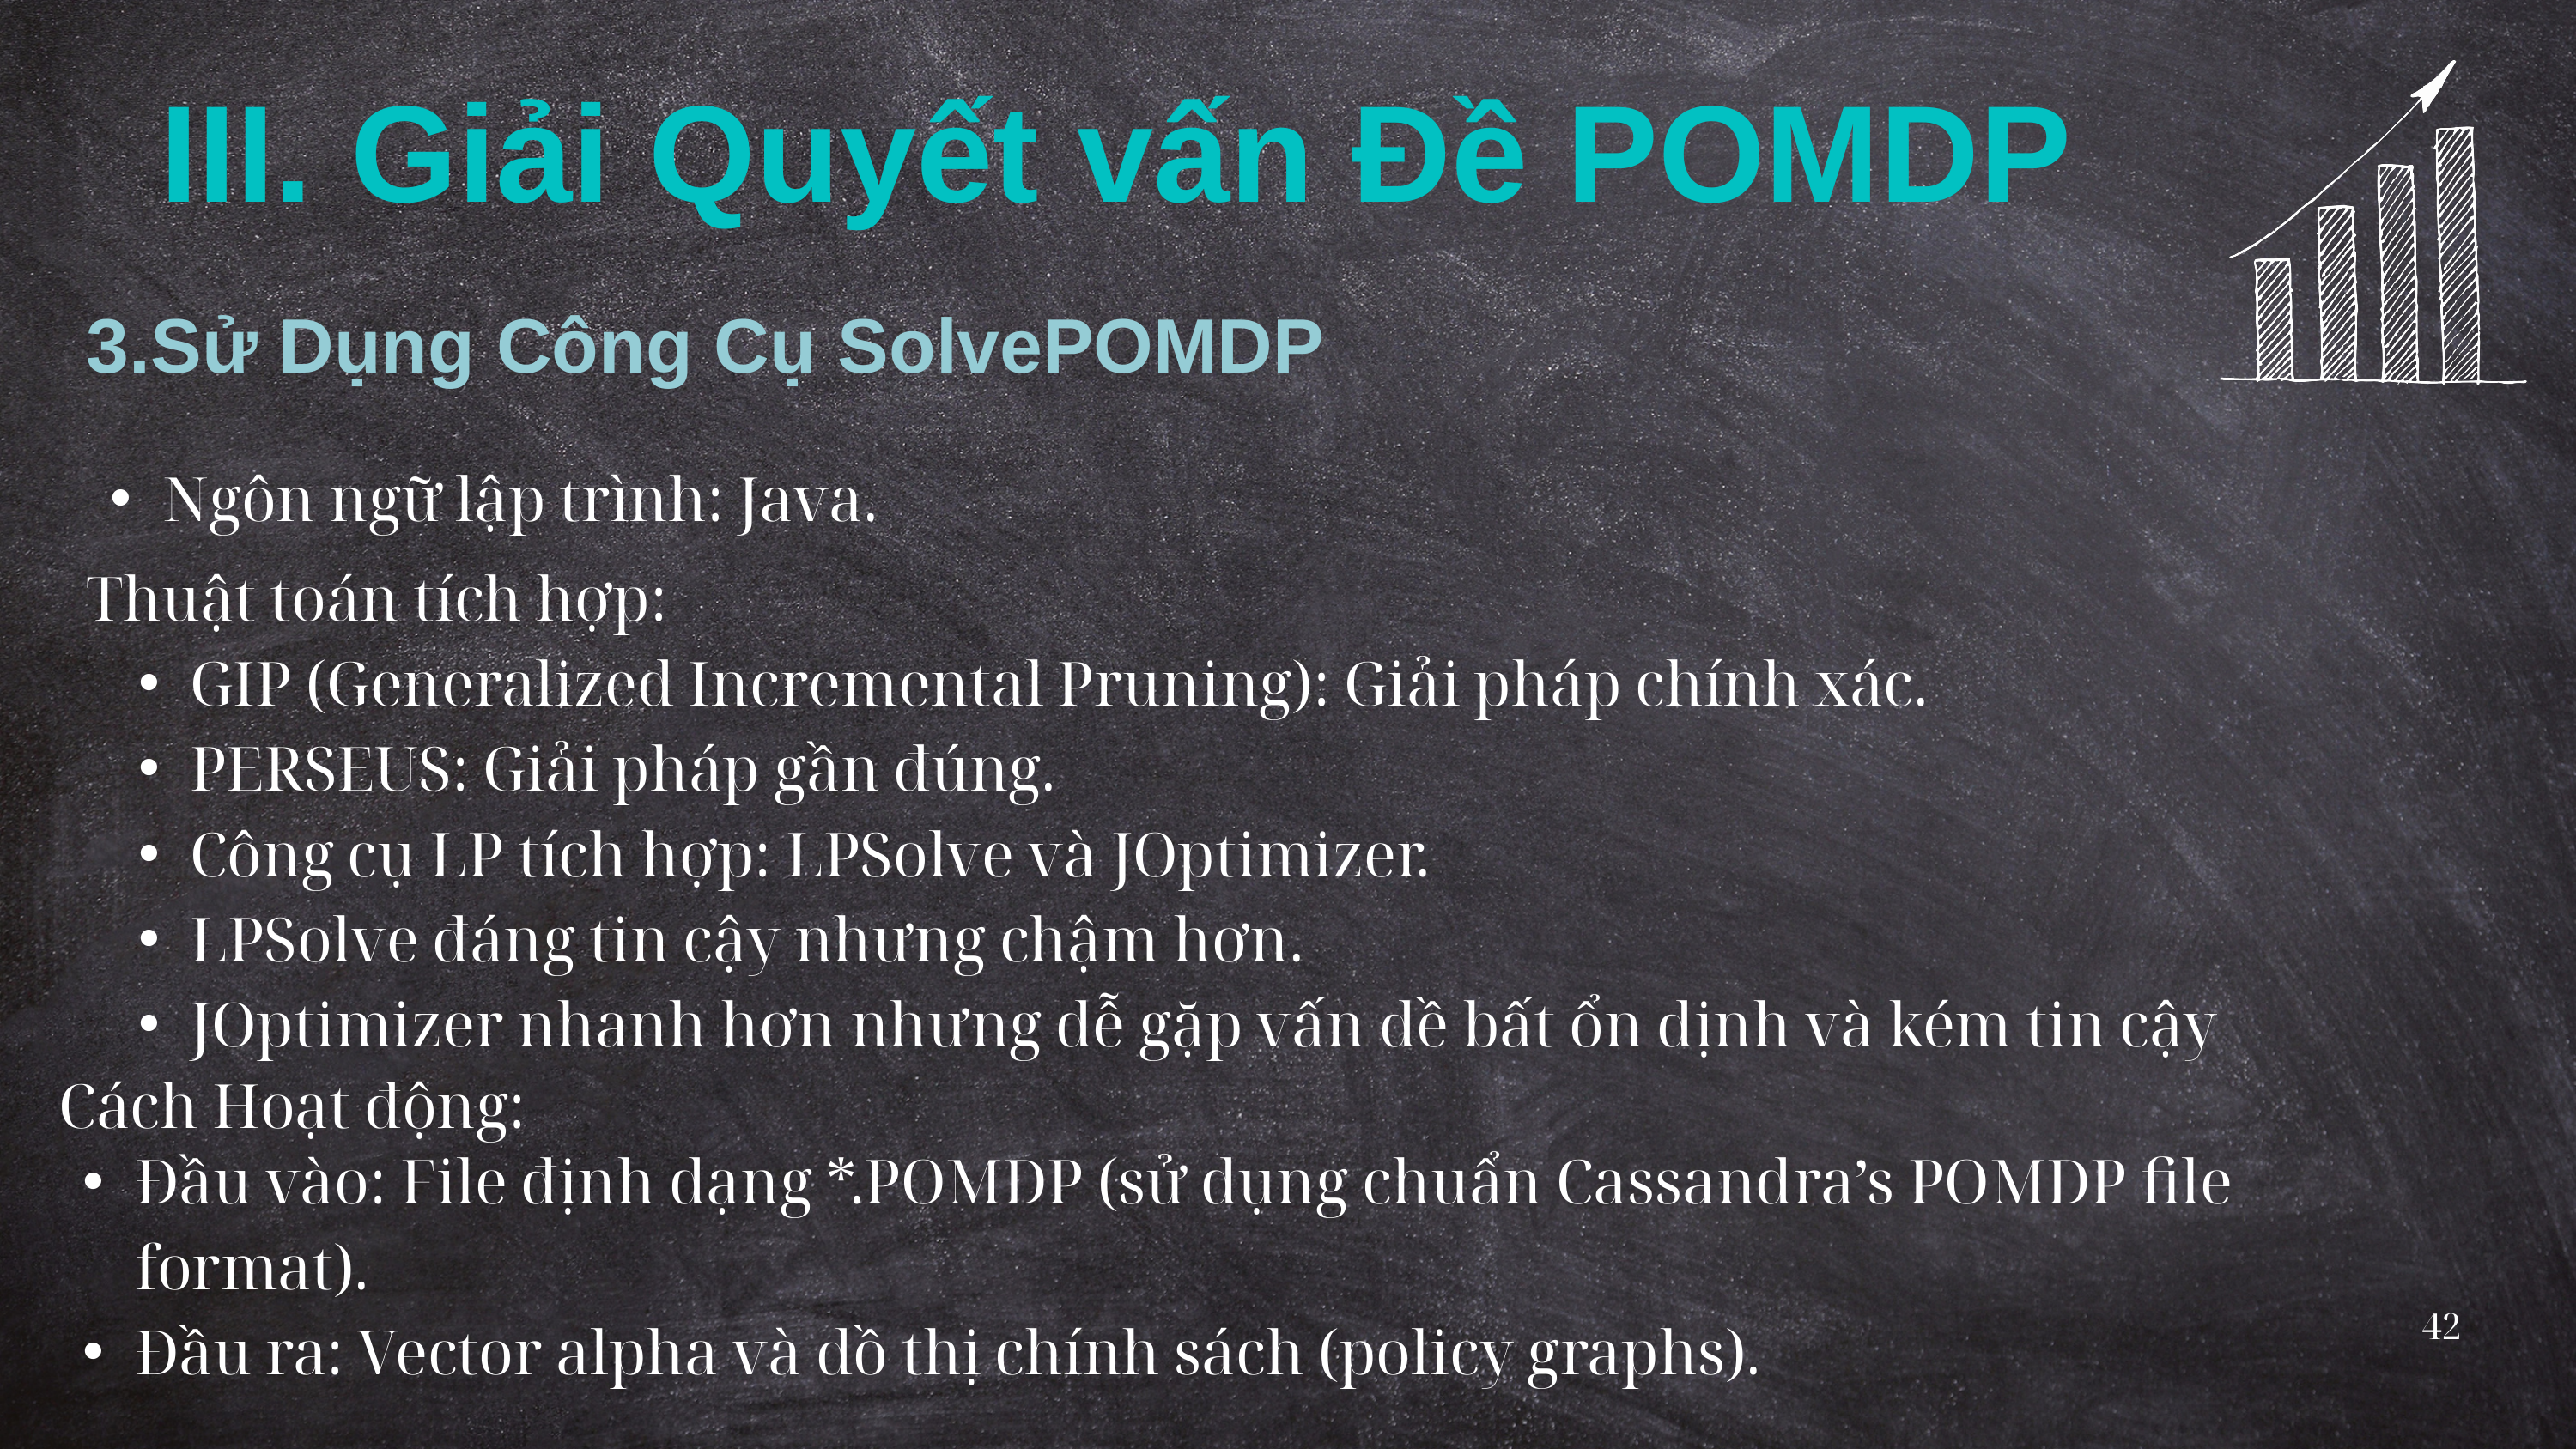

III. Giải Quyết vấn Đề POMDP

3.Sử Dụng Công Cụ SolvePOMDP
Ngôn ngữ lập trình: Java.
Thuật toán tích hợp:
GIP (Generalized Incremental Pruning): Giải pháp chính xác.
PERSEUS: Giải pháp gần đúng.
Công cụ LP tích hợp: LPSolve và JOptimizer.
LPSolve đáng tin cậy nhưng chậm hơn.
JOptimizer nhanh hơn nhưng dễ gặp vấn đề bất ổn định và kém tin cậy

Cách Hoạt động:
Đầu vào: File định dạng *.POMDP (sử dụng chuẩn Cassandra’s POMDP file format).
Đầu ra: Vector alpha và đồ thị chính sách (policy graphs).

42